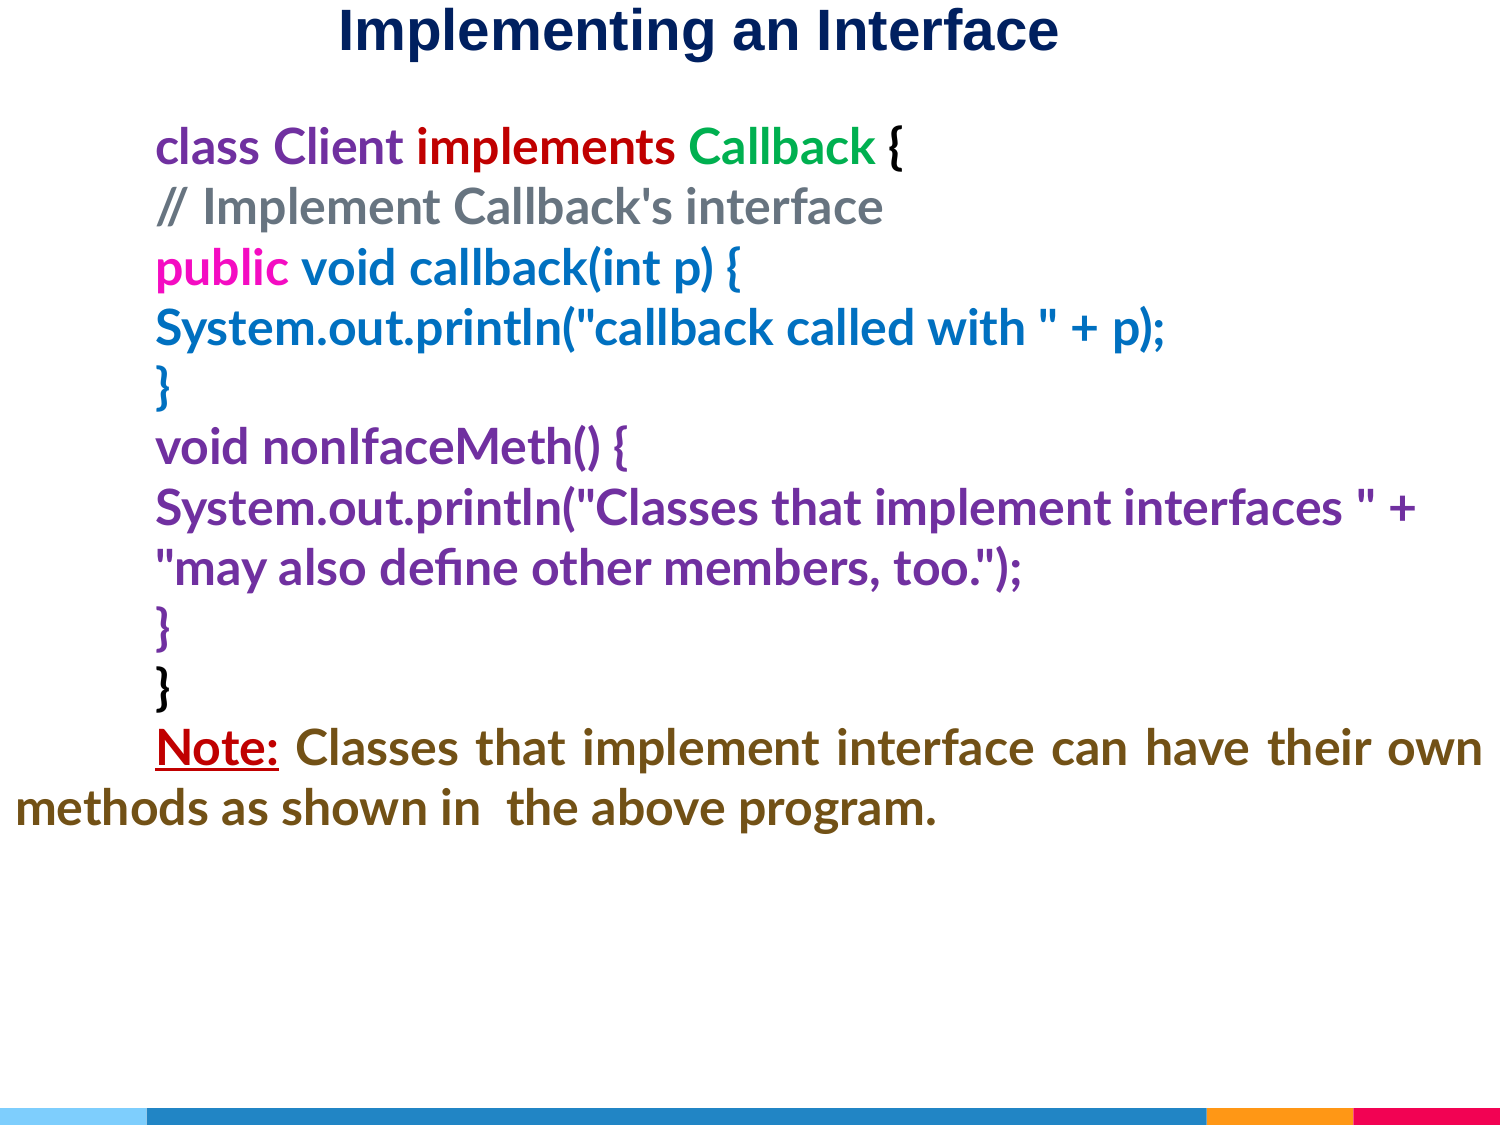

# Implementing an Interface
class Client implements Callback {
// Implement Callback's interface
public void callback(int p) {
System.out.println("callback called with " + p);
}
void nonIfaceMeth() {
System.out.println("Classes that implement interfaces " +
"may also define other members, too.");
}
}
Note: Classes that implement interface can have their own methods as shown in  the above program.